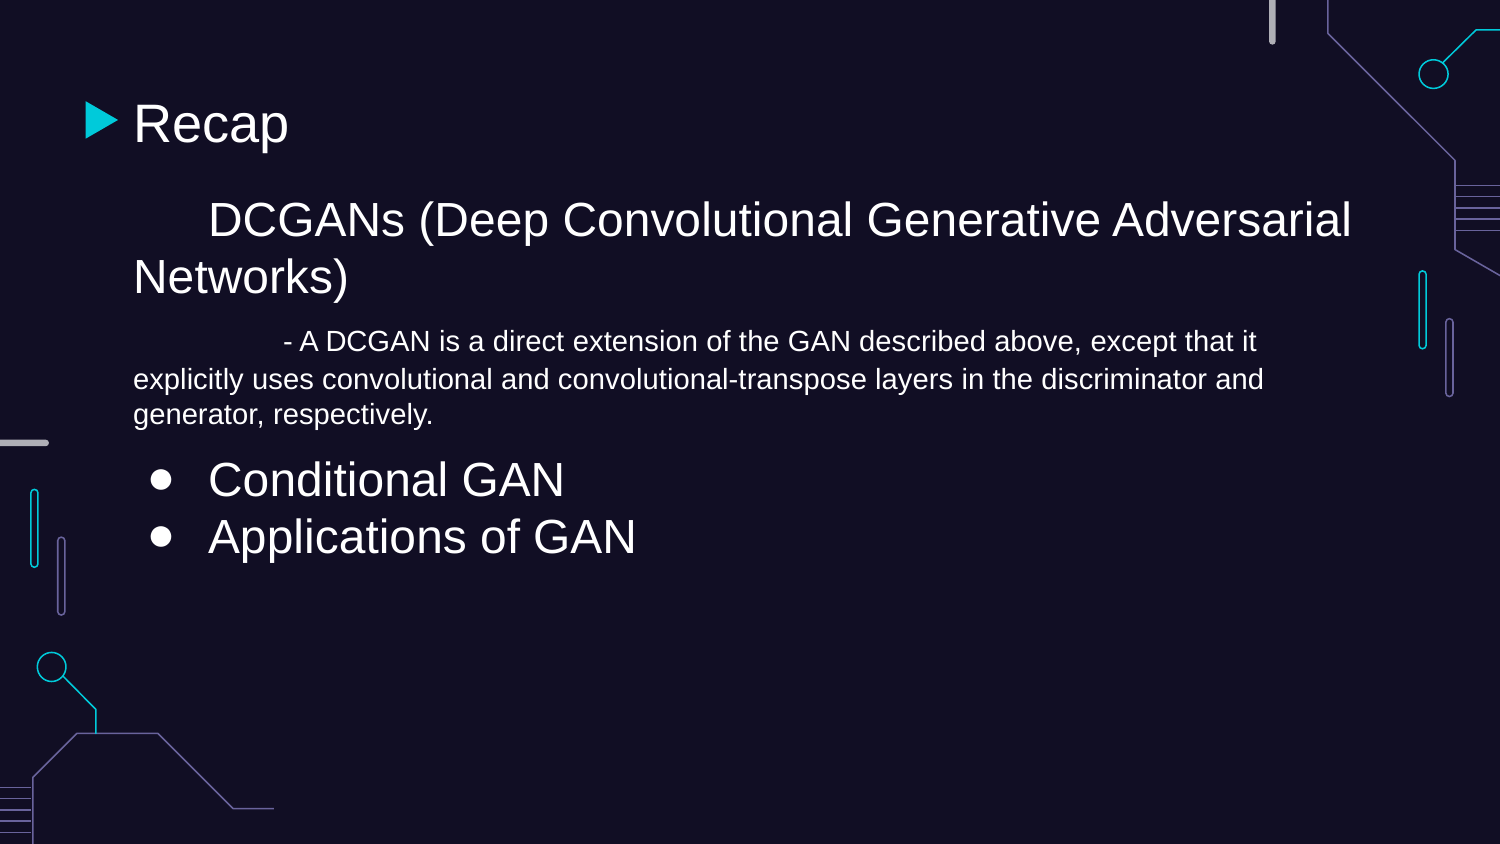

# Recap
DCGANs (Deep Convolutional Generative Adversarial Networks)
	- A DCGAN is a direct extension of the GAN described above, except that it explicitly uses convolutional and convolutional-transpose layers in the discriminator and generator, respectively.
Conditional GAN
Applications of GAN